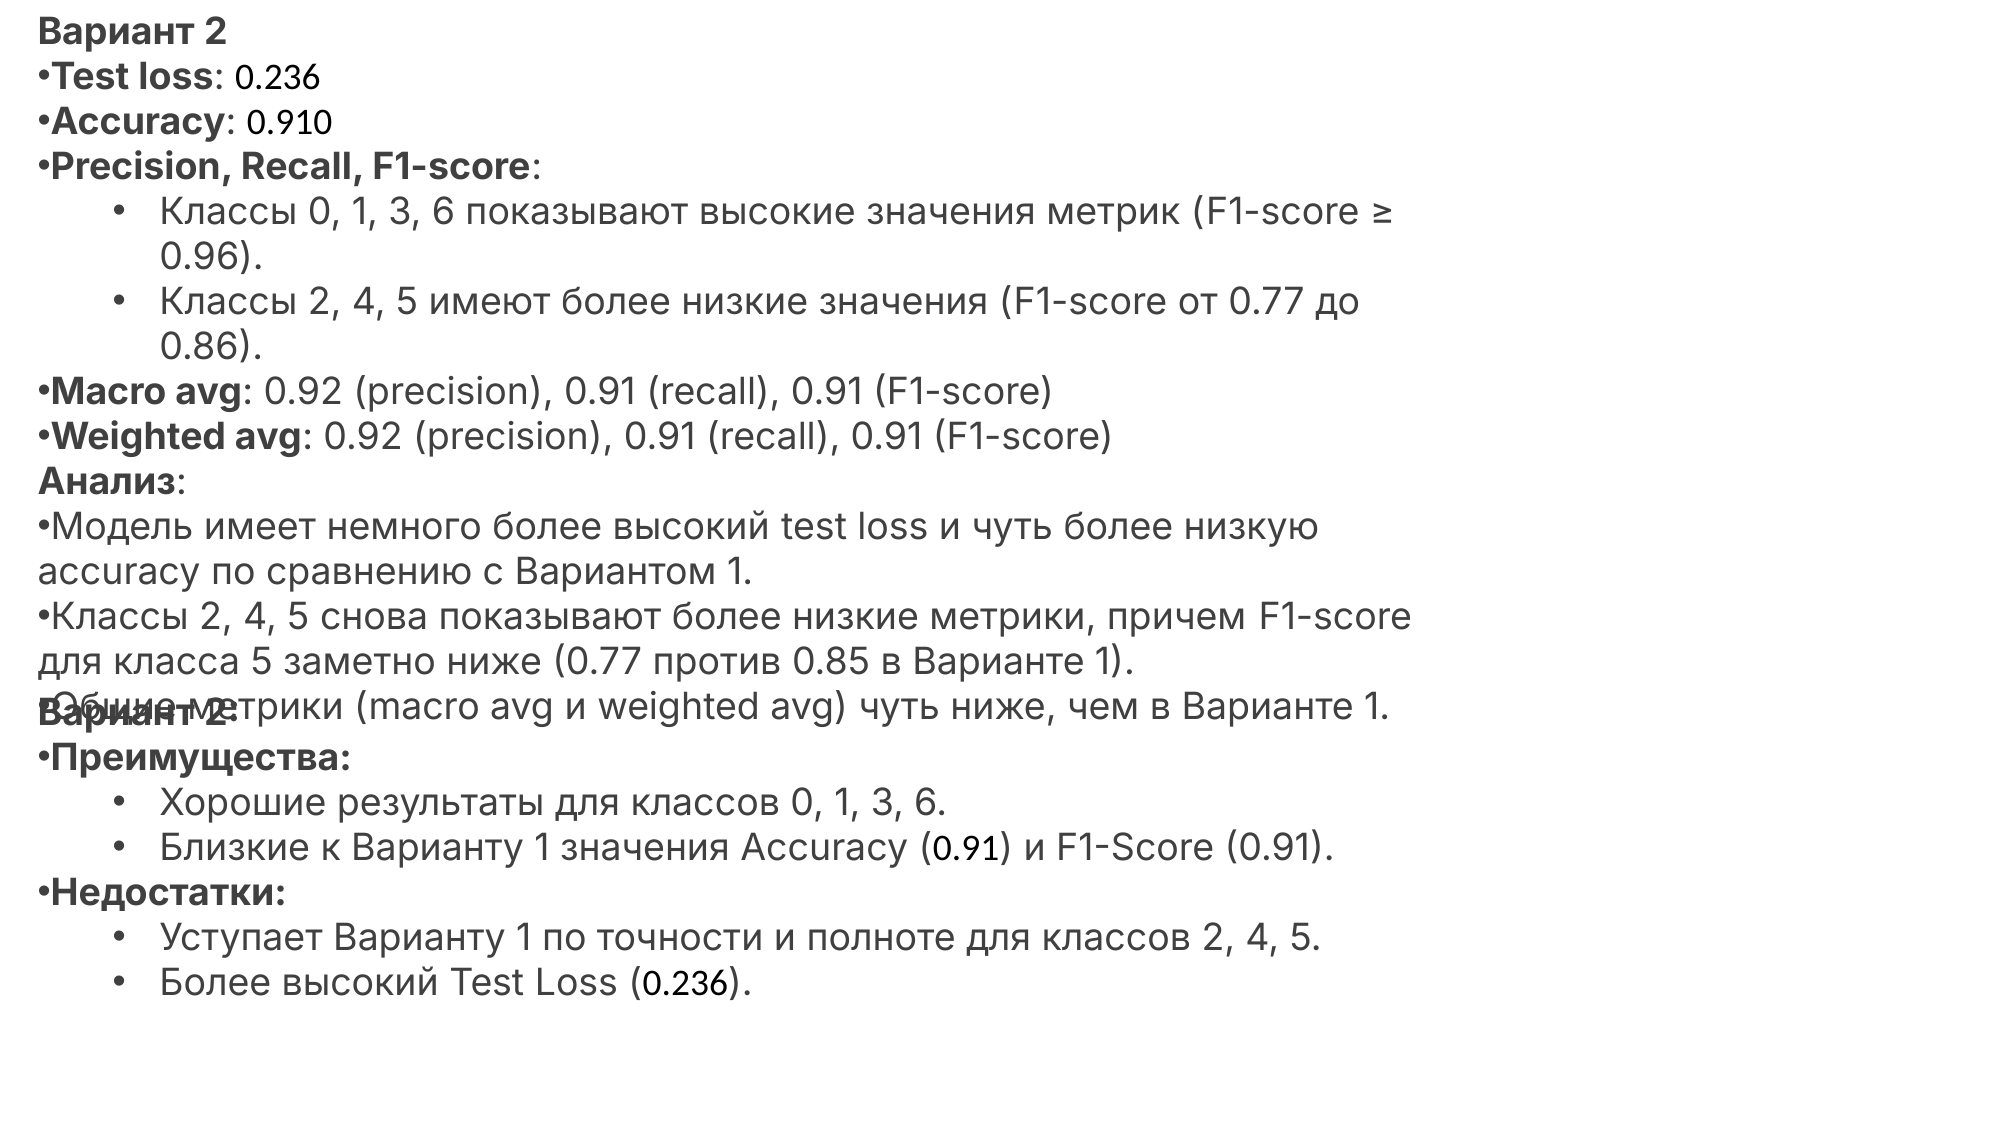

Вариант 2
Test loss: 0.236
Accuracy: 0.910
Precision, Recall, F1-score:
Классы 0, 1, 3, 6 показывают высокие значения метрик (F1-score ≥ 0.96).
Классы 2, 4, 5 имеют более низкие значения (F1-score от 0.77 до 0.86).
Macro avg: 0.92 (precision), 0.91 (recall), 0.91 (F1-score)
Weighted avg: 0.92 (precision), 0.91 (recall), 0.91 (F1-score)
Анализ:
Модель имеет немного более высокий test loss и чуть более низкую accuracy по сравнению с Вариантом 1.
Классы 2, 4, 5 снова показывают более низкие метрики, причем F1-score для класса 5 заметно ниже (0.77 против 0.85 в Варианте 1).
Общие метрики (macro avg и weighted avg) чуть ниже, чем в Варианте 1.
Вариант 2:
Преимущества:
Хорошие результаты для классов 0, 1, 3, 6.
Близкие к Варианту 1 значения Accuracy (0.91) и F1-Score (0.91).
Недостатки:
Уступает Варианту 1 по точности и полноте для классов 2, 4, 5.
Более высокий Test Loss (0.236).